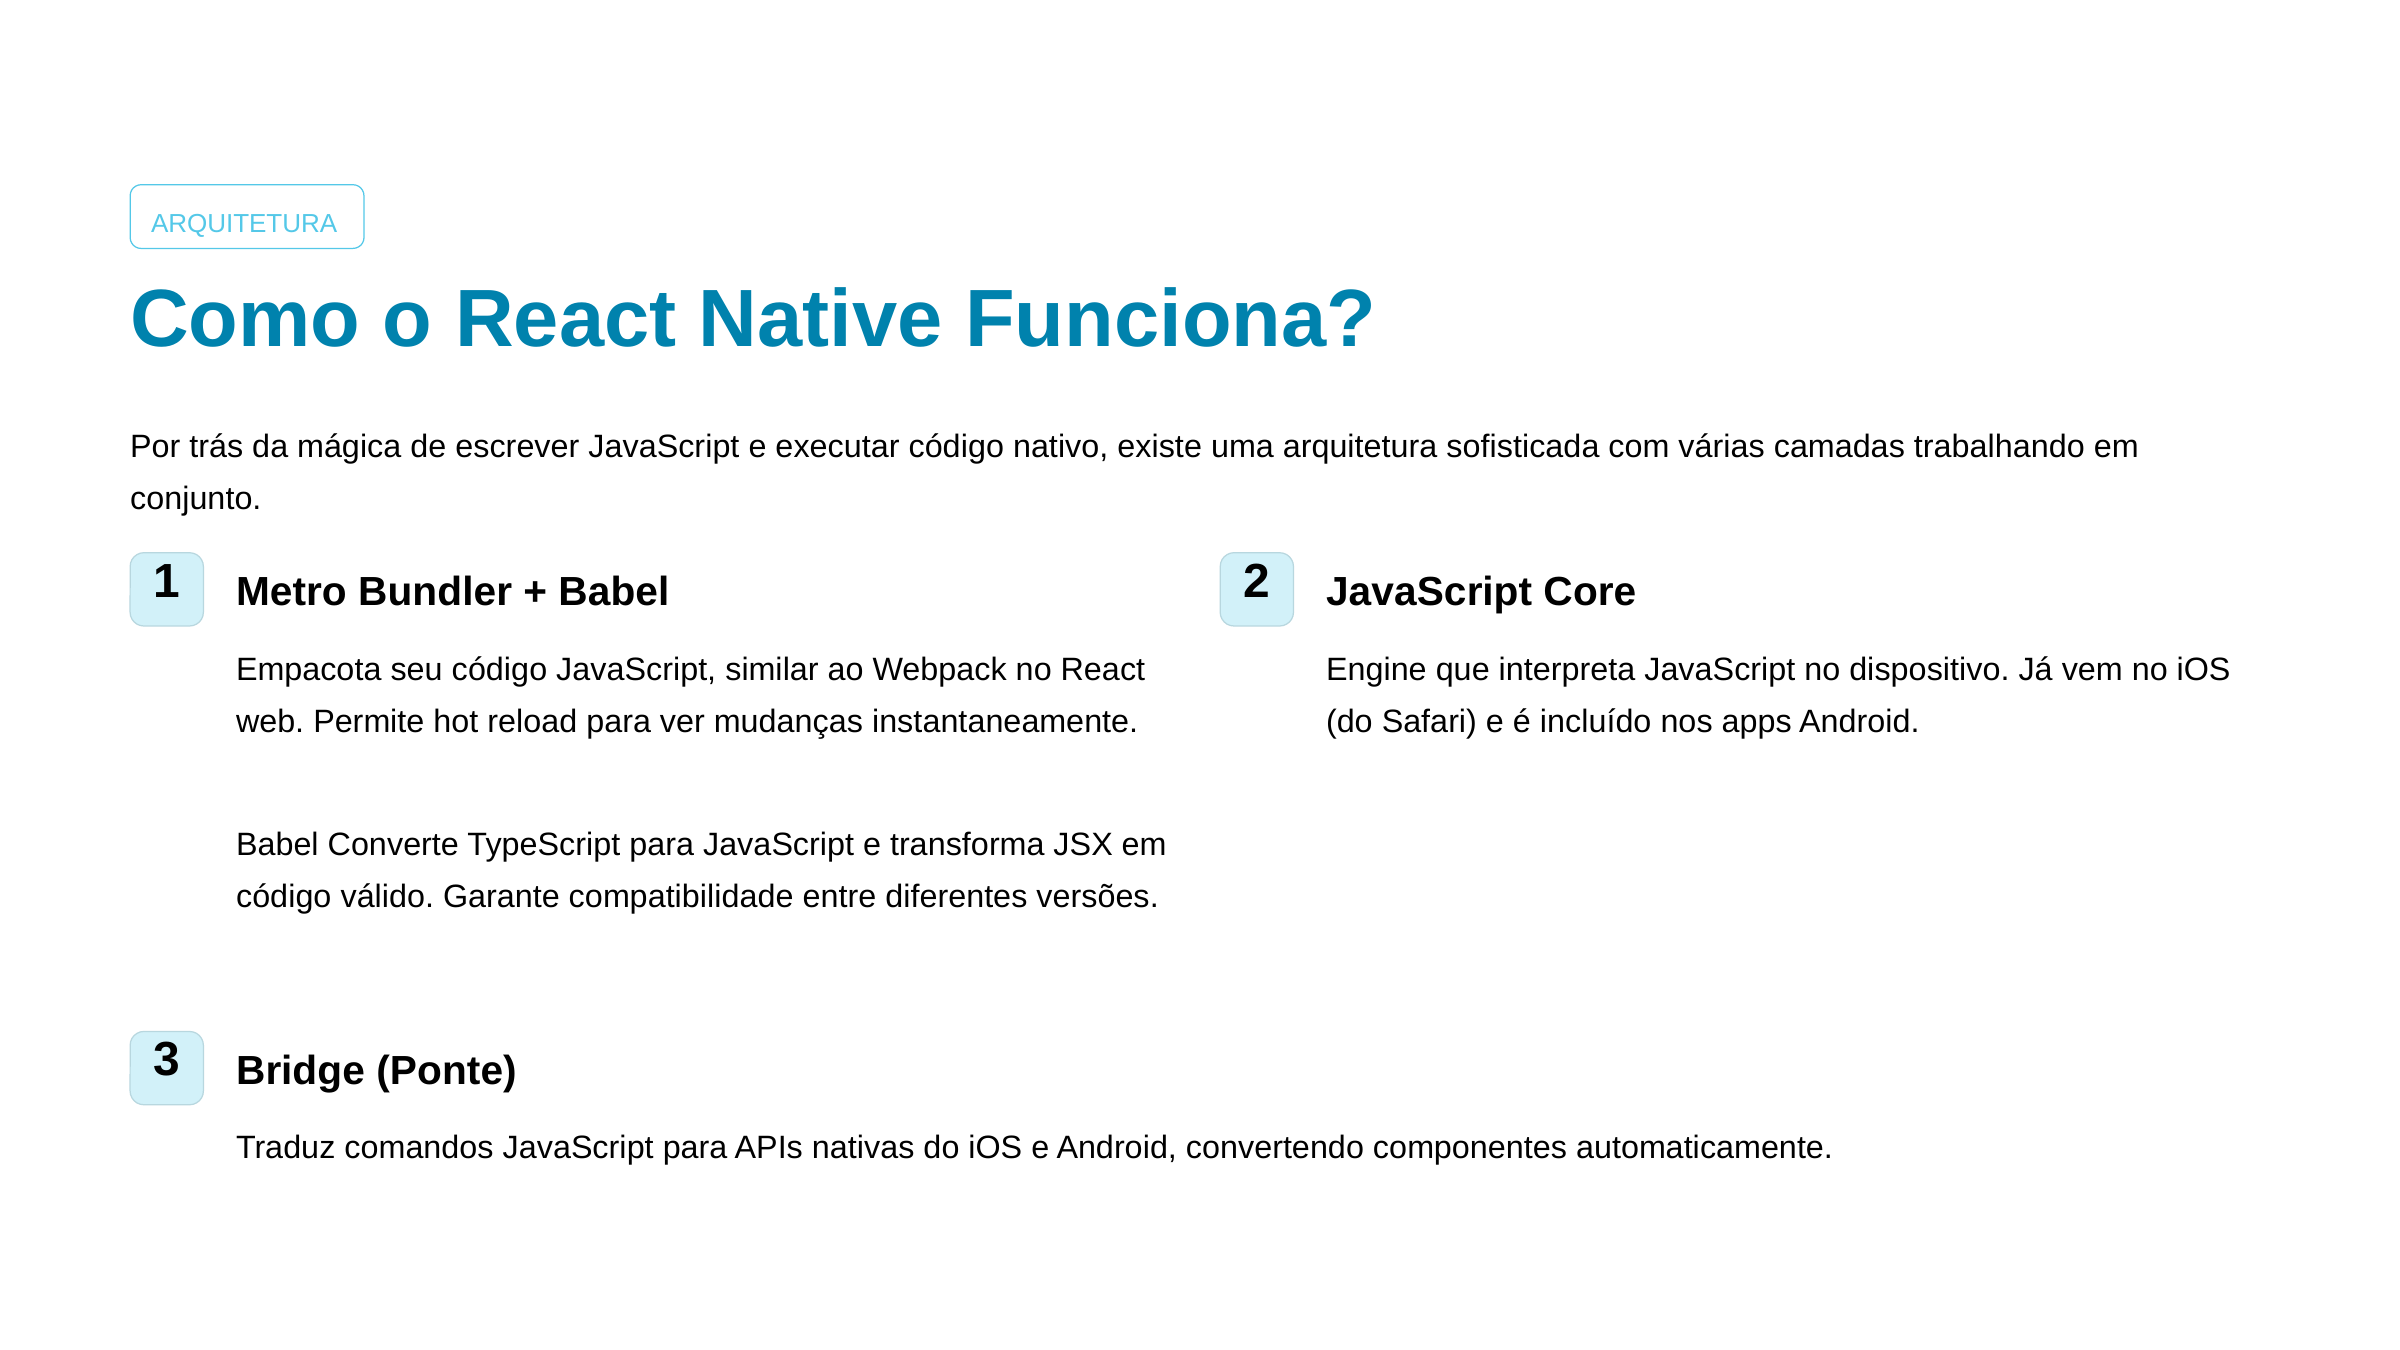

ARQUITETURA
Como o React Native Funciona?
Por trás da mágica de escrever JavaScript e executar código nativo, existe uma arquitetura sofisticada com várias camadas trabalhando em conjunto.

1
2
Metro Bundler + Babel
JavaScript Core
Empacota seu código JavaScript, similar ao Webpack no React web. Permite hot reload para ver mudanças instantaneamente.
Engine que interpreta JavaScript no dispositivo. Já vem no iOS (do Safari) e é incluído nos apps Android.
Babel Converte TypeScript para JavaScript e transforma JSX em código válido. Garante compatibilidade entre diferentes versões.

3
Bridge (Ponte)
Traduz comandos JavaScript para APIs nativas do iOS e Android, convertendo componentes automaticamente.